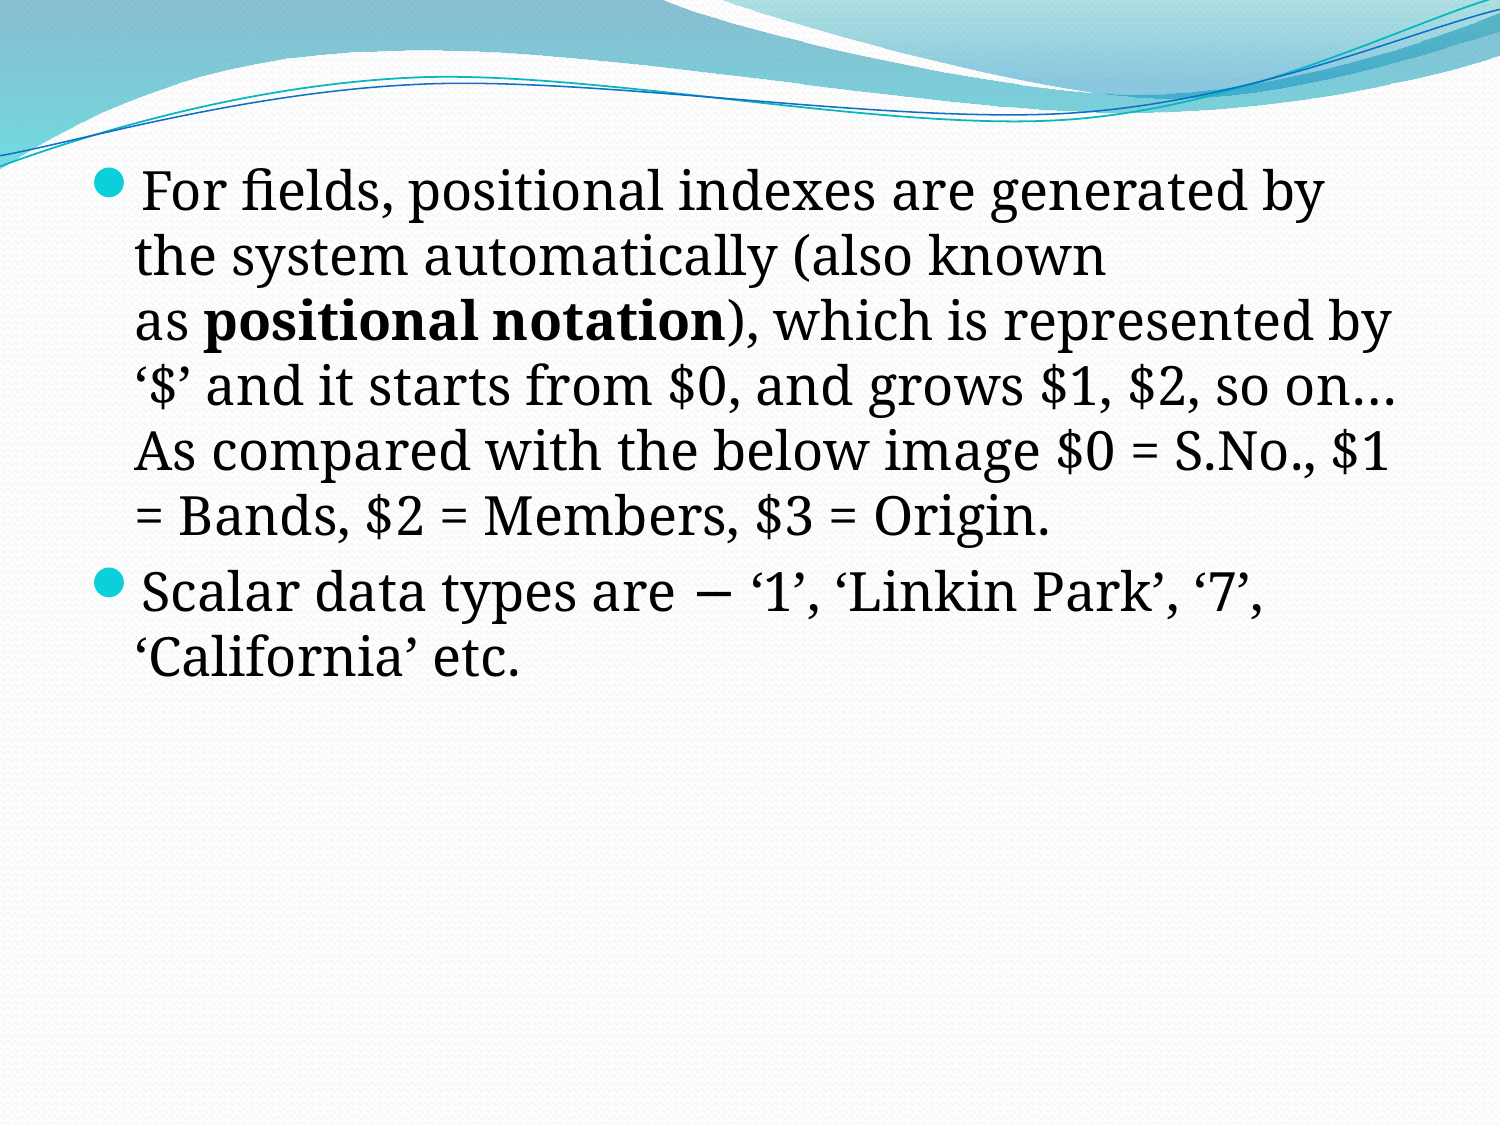

For fields, positional indexes are generated by the system automatically (also known as positional notation), which is represented by ‘$’ and it starts from $0, and grows $1, $2, so on… As compared with the below image $0 = S.No., $1 = Bands, $2 = Members, $3 = Origin.
Scalar data types are − ‘1’, ‘Linkin Park’, ‘7’, ‘California’ etc.